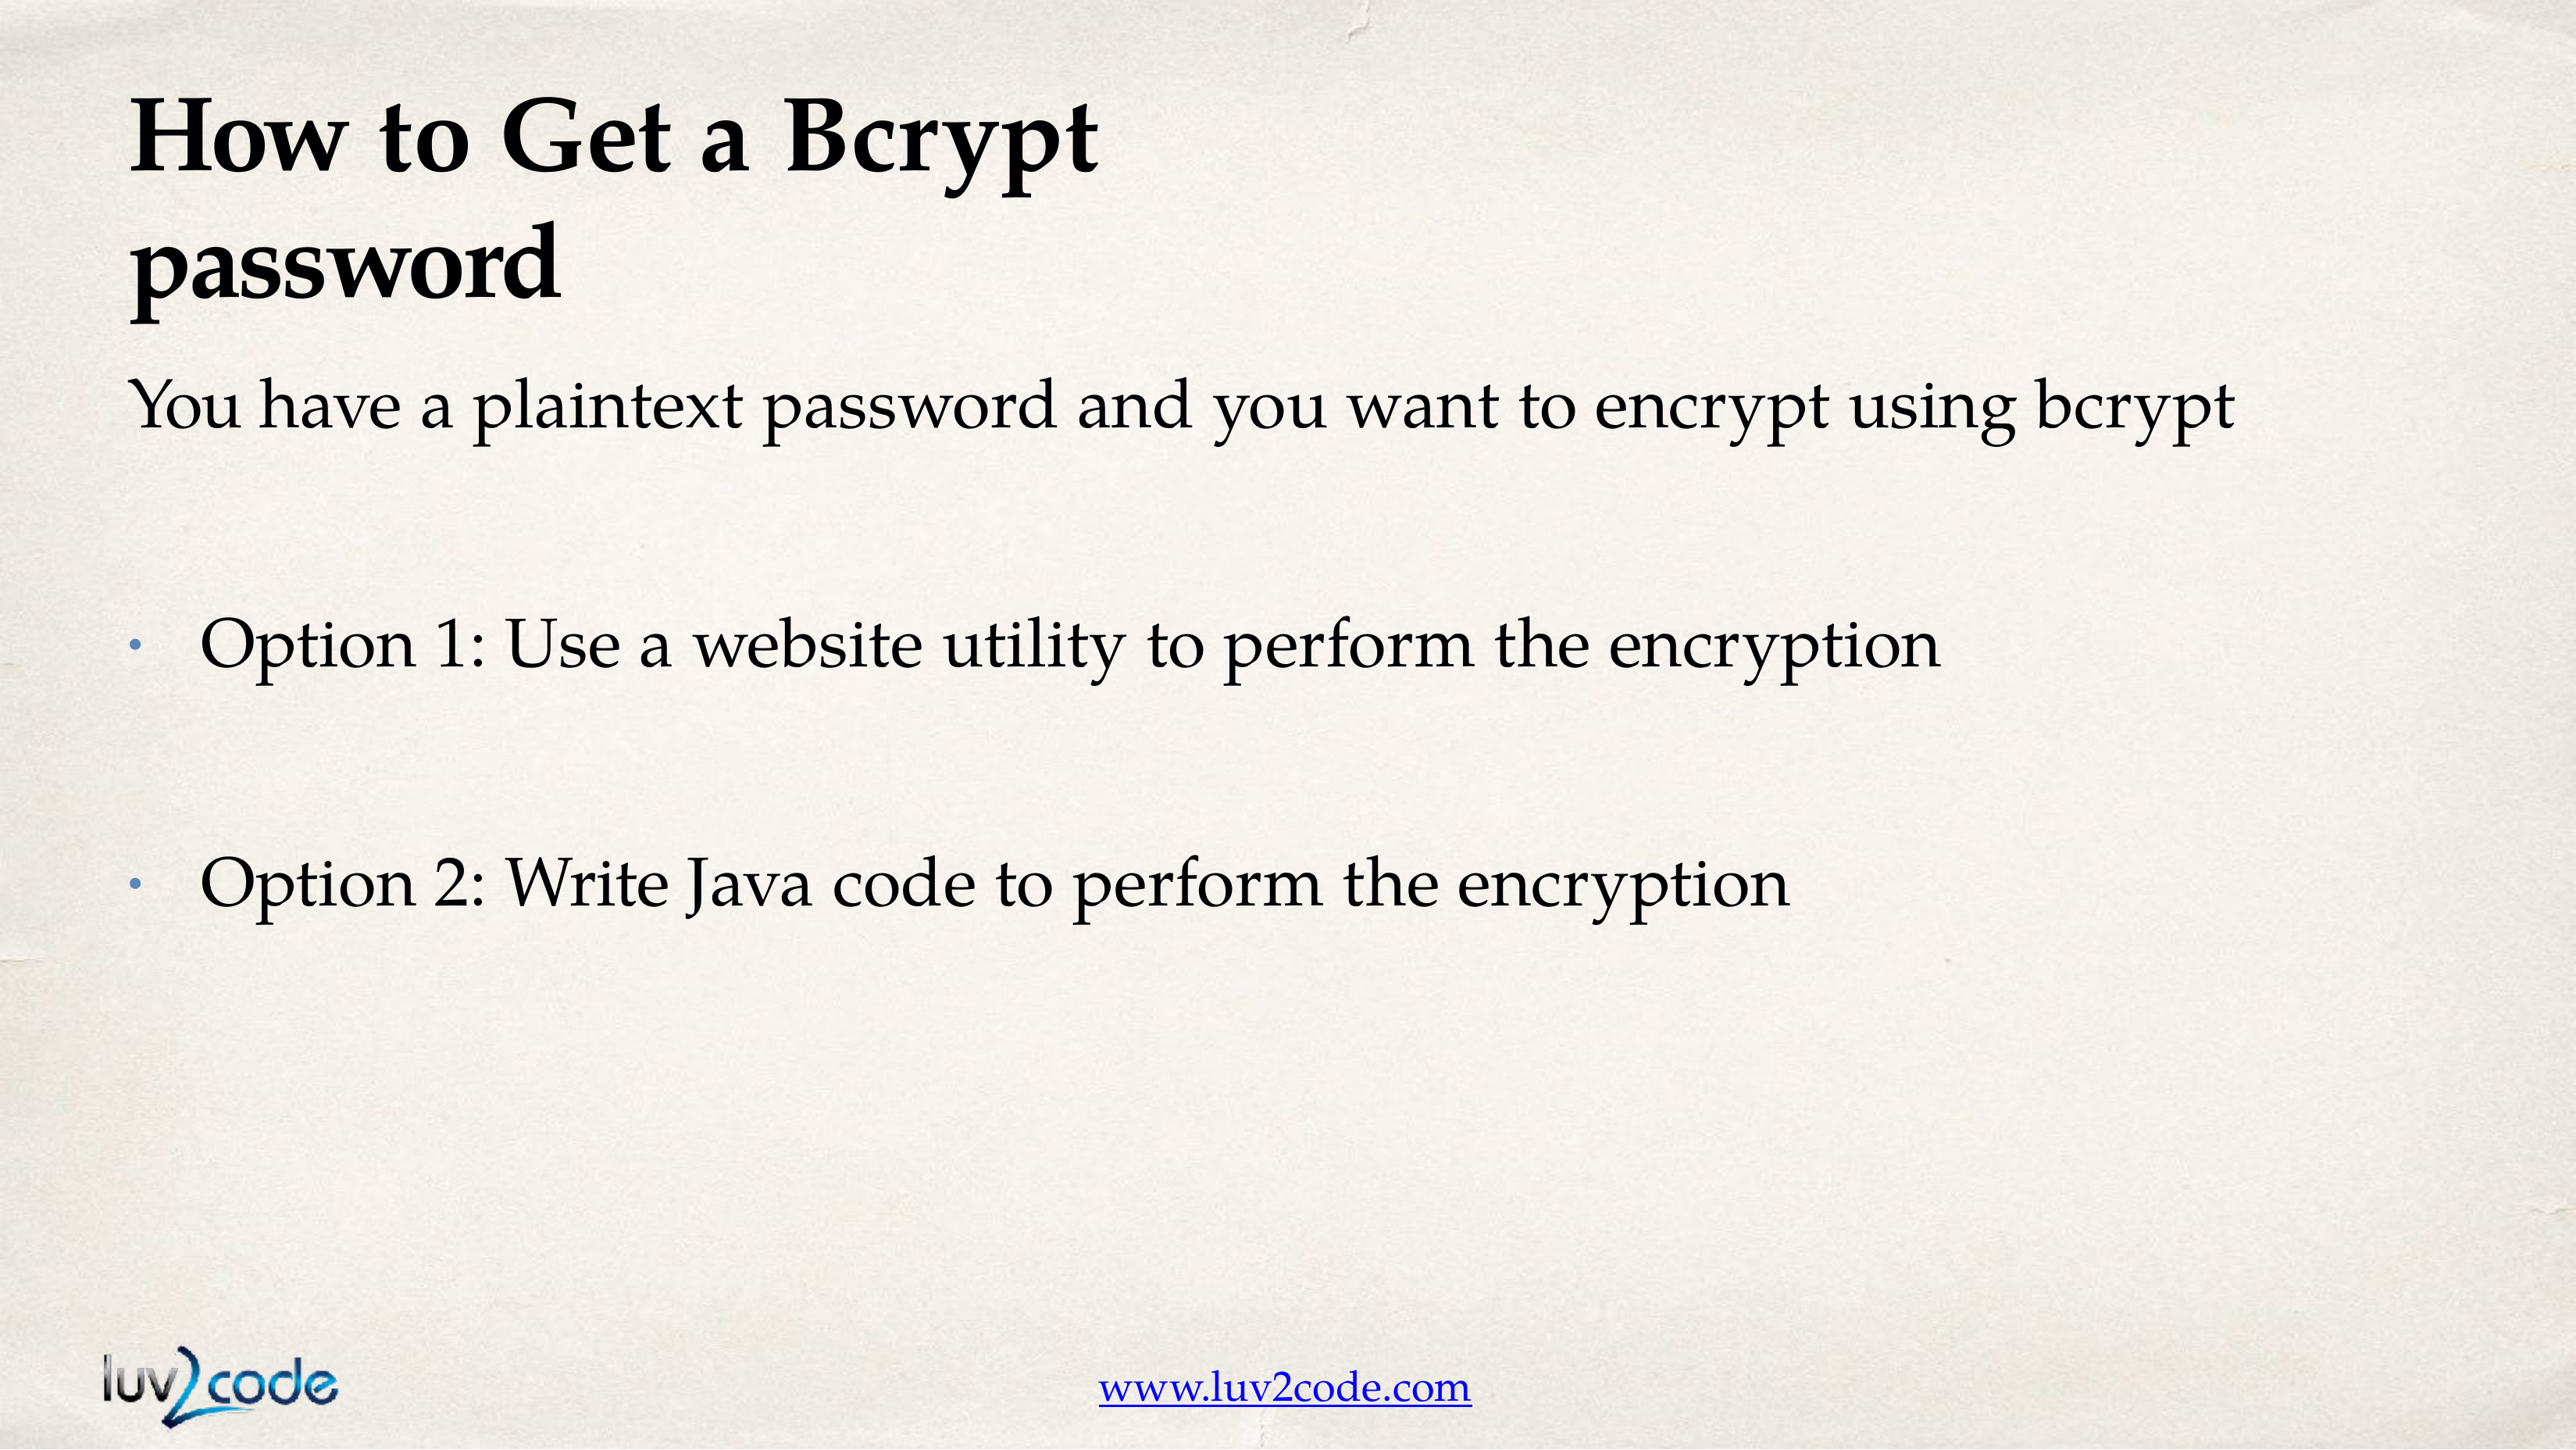

# How to Get a Bcrypt password
You have a plaintext password and you want to encrypt using bcrypt
Option 1: Use a website utility to perform the encryption
•
Option 2: Write Java code to perform the encryption
•
www.luv2code.com